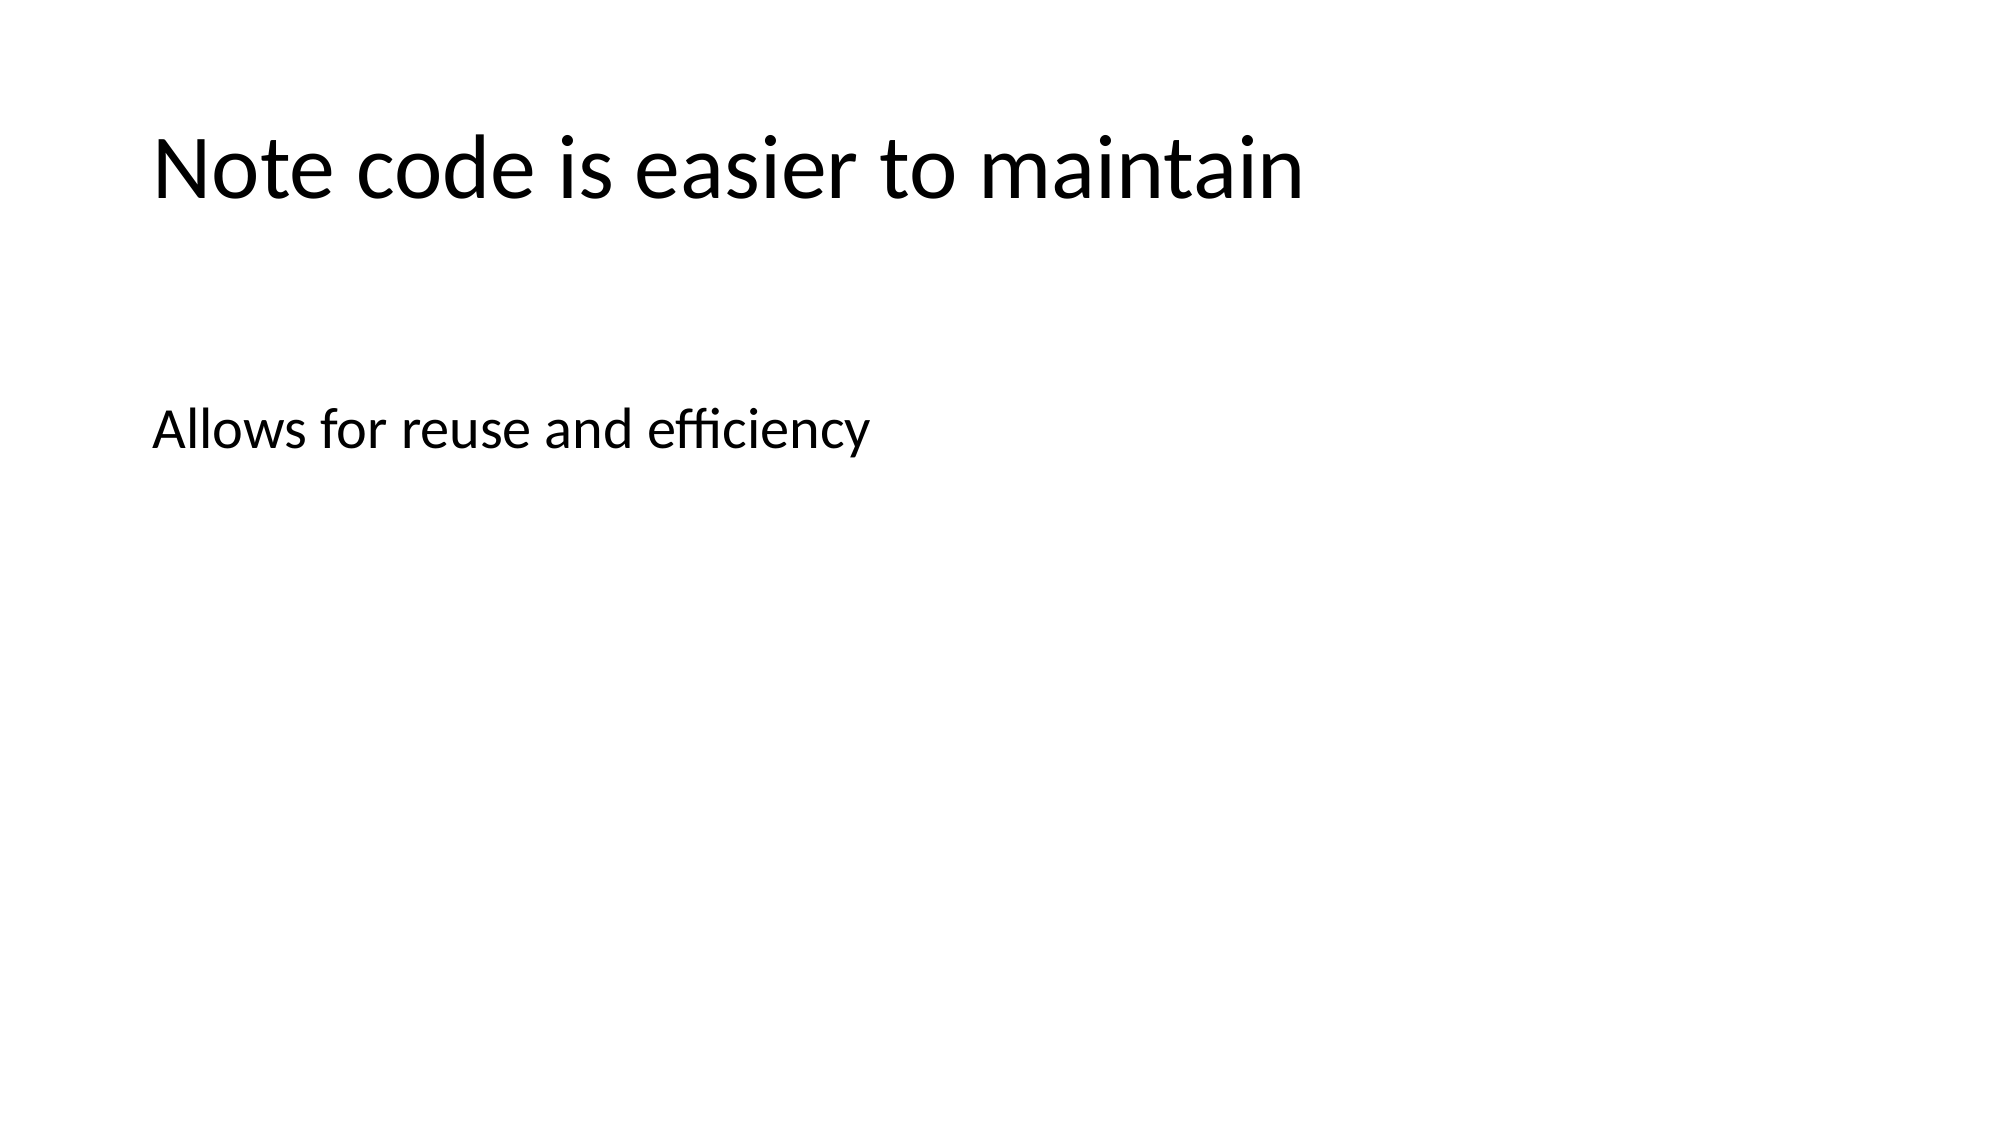

# Note code is easier to maintain

Allows for reuse and efficiency